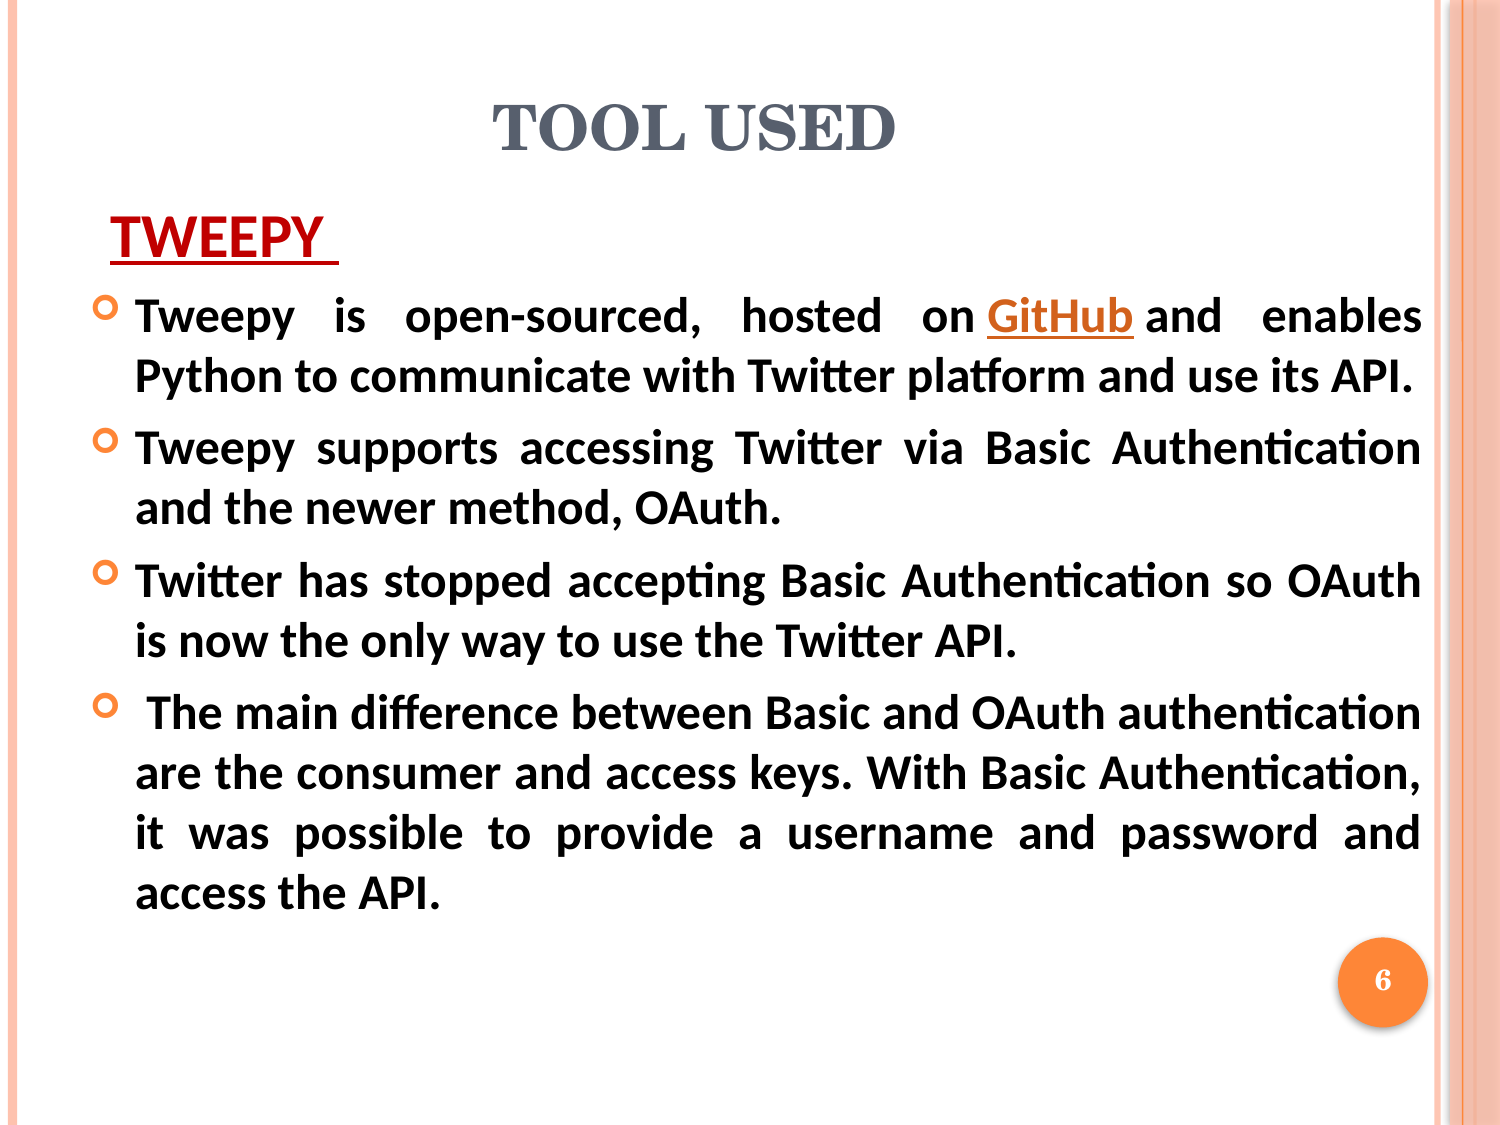

# TOOL USED
 TWEEPY PYTHON
Tweepy is open-sourced, hosted on GitHub and enables Python to communicate with Twitter platform and use its API.
Tweepy supports accessing Twitter via Basic Authentication and the newer method, OAuth.
Twitter has stopped accepting Basic Authentication so OAuth is now the only way to use the Twitter API.
 The main difference between Basic and OAuth authentication are the consumer and access keys. With Basic Authentication, it was possible to provide a username and password and access the API.

6